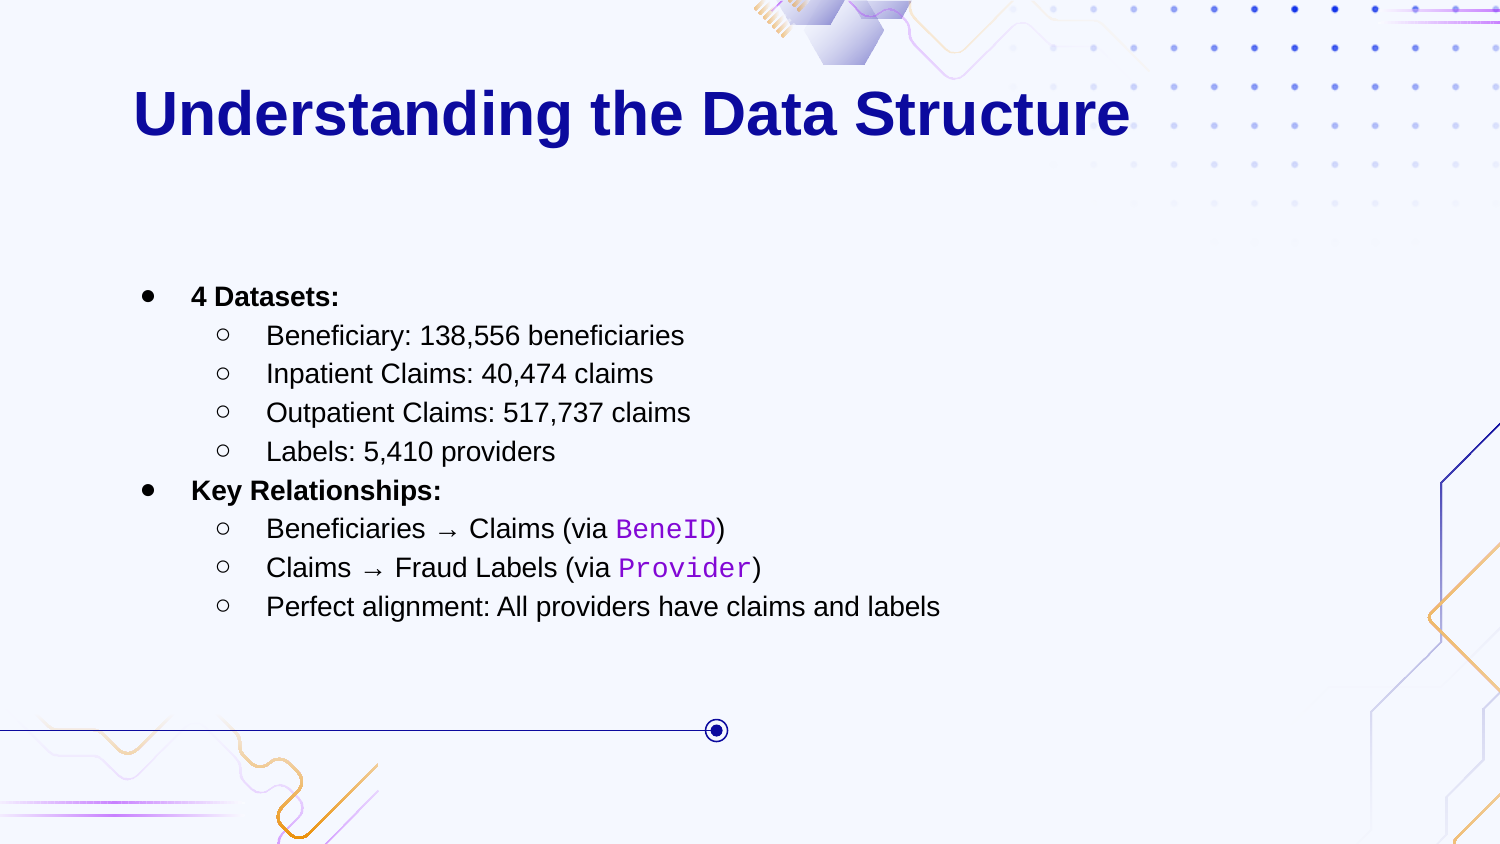

# Understanding the Data Structure

4 Datasets:
Beneficiary: 138,556 beneficiaries
Inpatient Claims: 40,474 claims
Outpatient Claims: 517,737 claims
Labels: 5,410 providers
Key Relationships:
Beneficiaries → Claims (via BeneID)
Claims → Fraud Labels (via Provider)
Perfect alignment: All providers have claims and labels